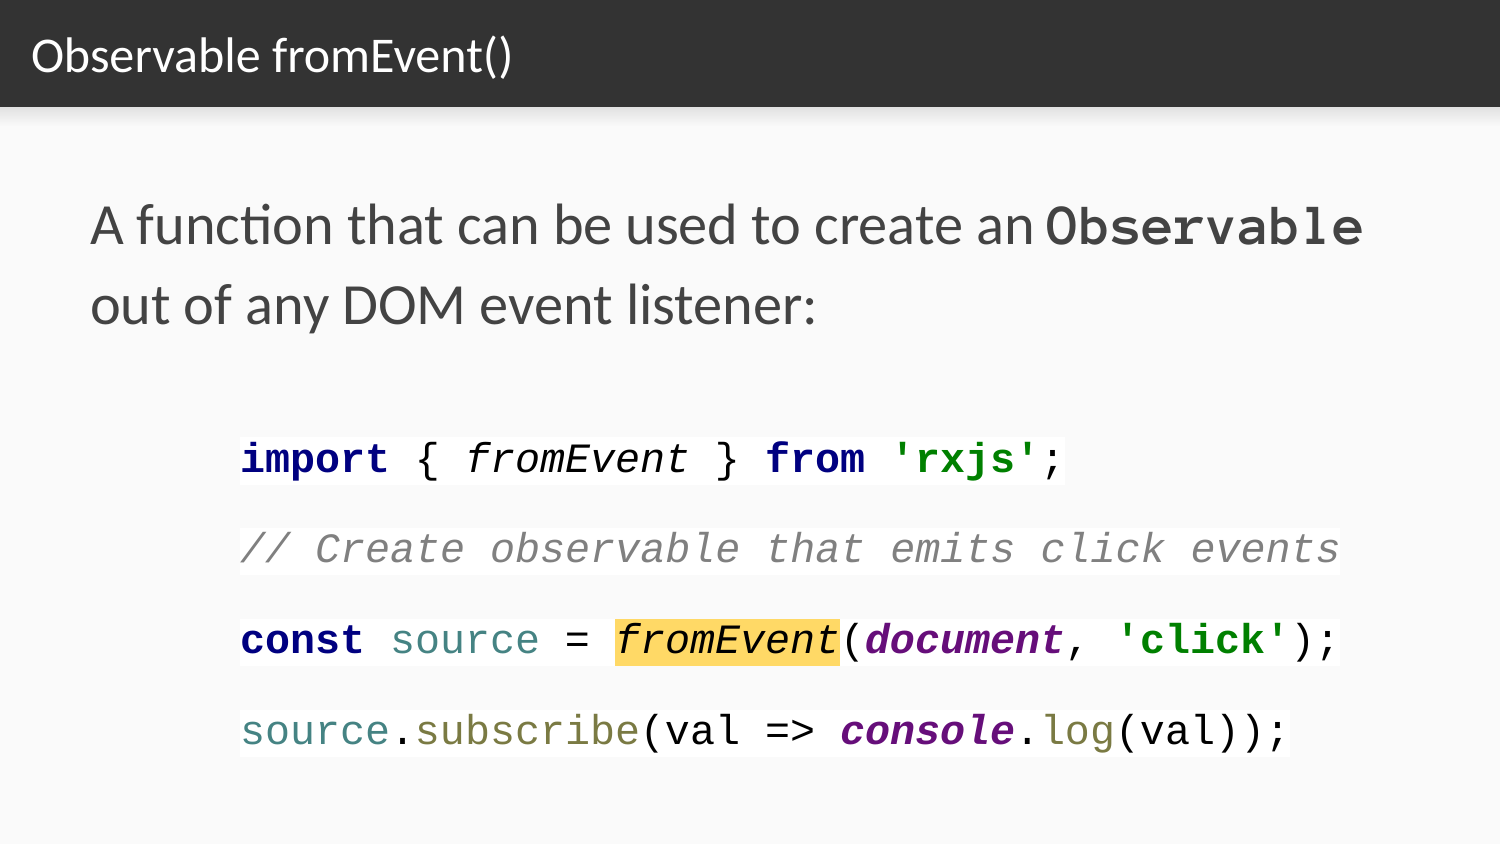

# Observable fromEvent()
A function that can be used to create an Observable out of any DOM event listener:

import { fromEvent } from 'rxjs';
// Create observable that emits click events
const source = fromEvent(document, 'click');
source.subscribe(val => console.log(val));